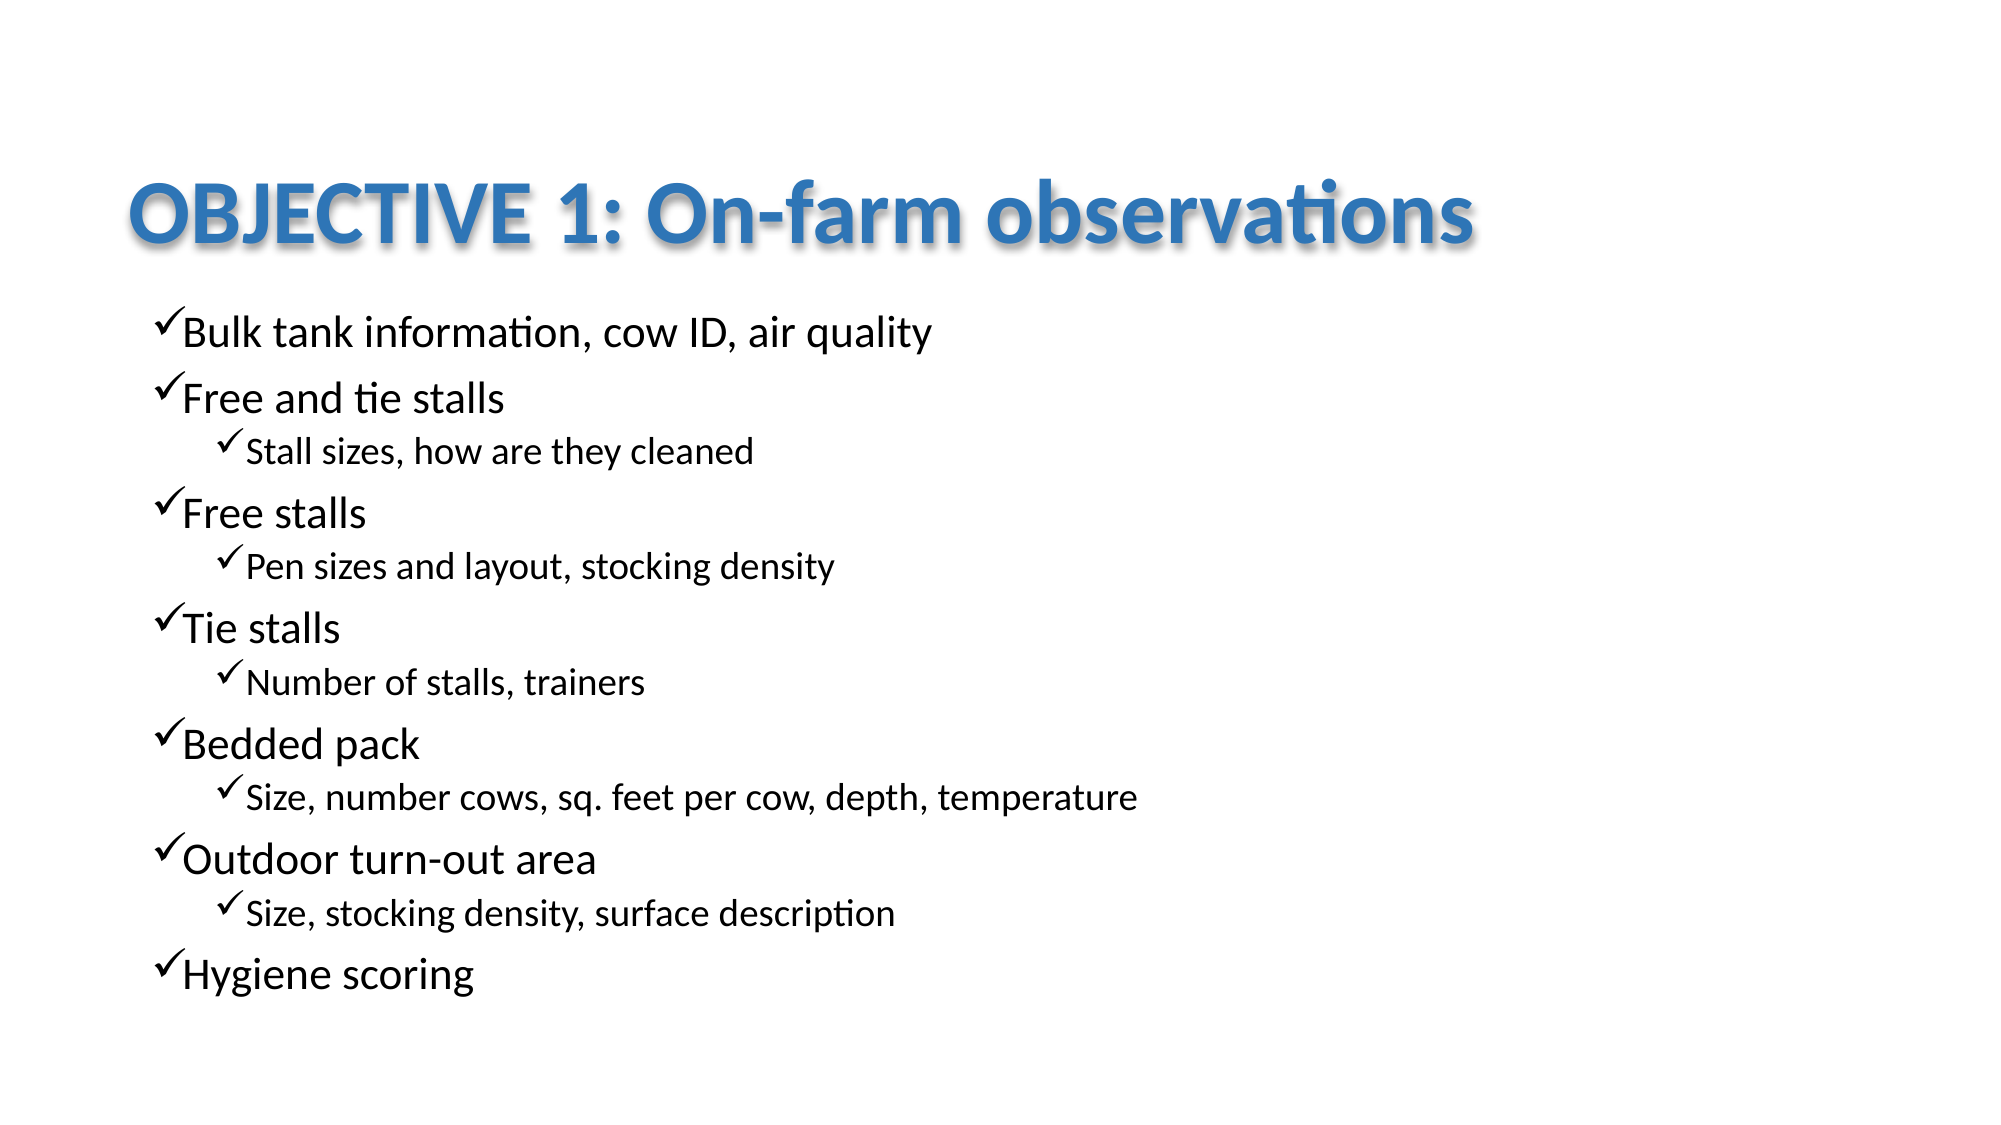

# OBJECTIVE 1: On-farm observations
Bulk tank information, cow ID, air quality
Free and tie stalls
Stall sizes, how are they cleaned
Free stalls
Pen sizes and layout, stocking density
Tie stalls
Number of stalls, trainers
Bedded pack
Size, number cows, sq. feet per cow, depth, temperature
Outdoor turn-out area
Size, stocking density, surface description
Hygiene scoring
OBJECTIVE 1: 40 HERD STUDY